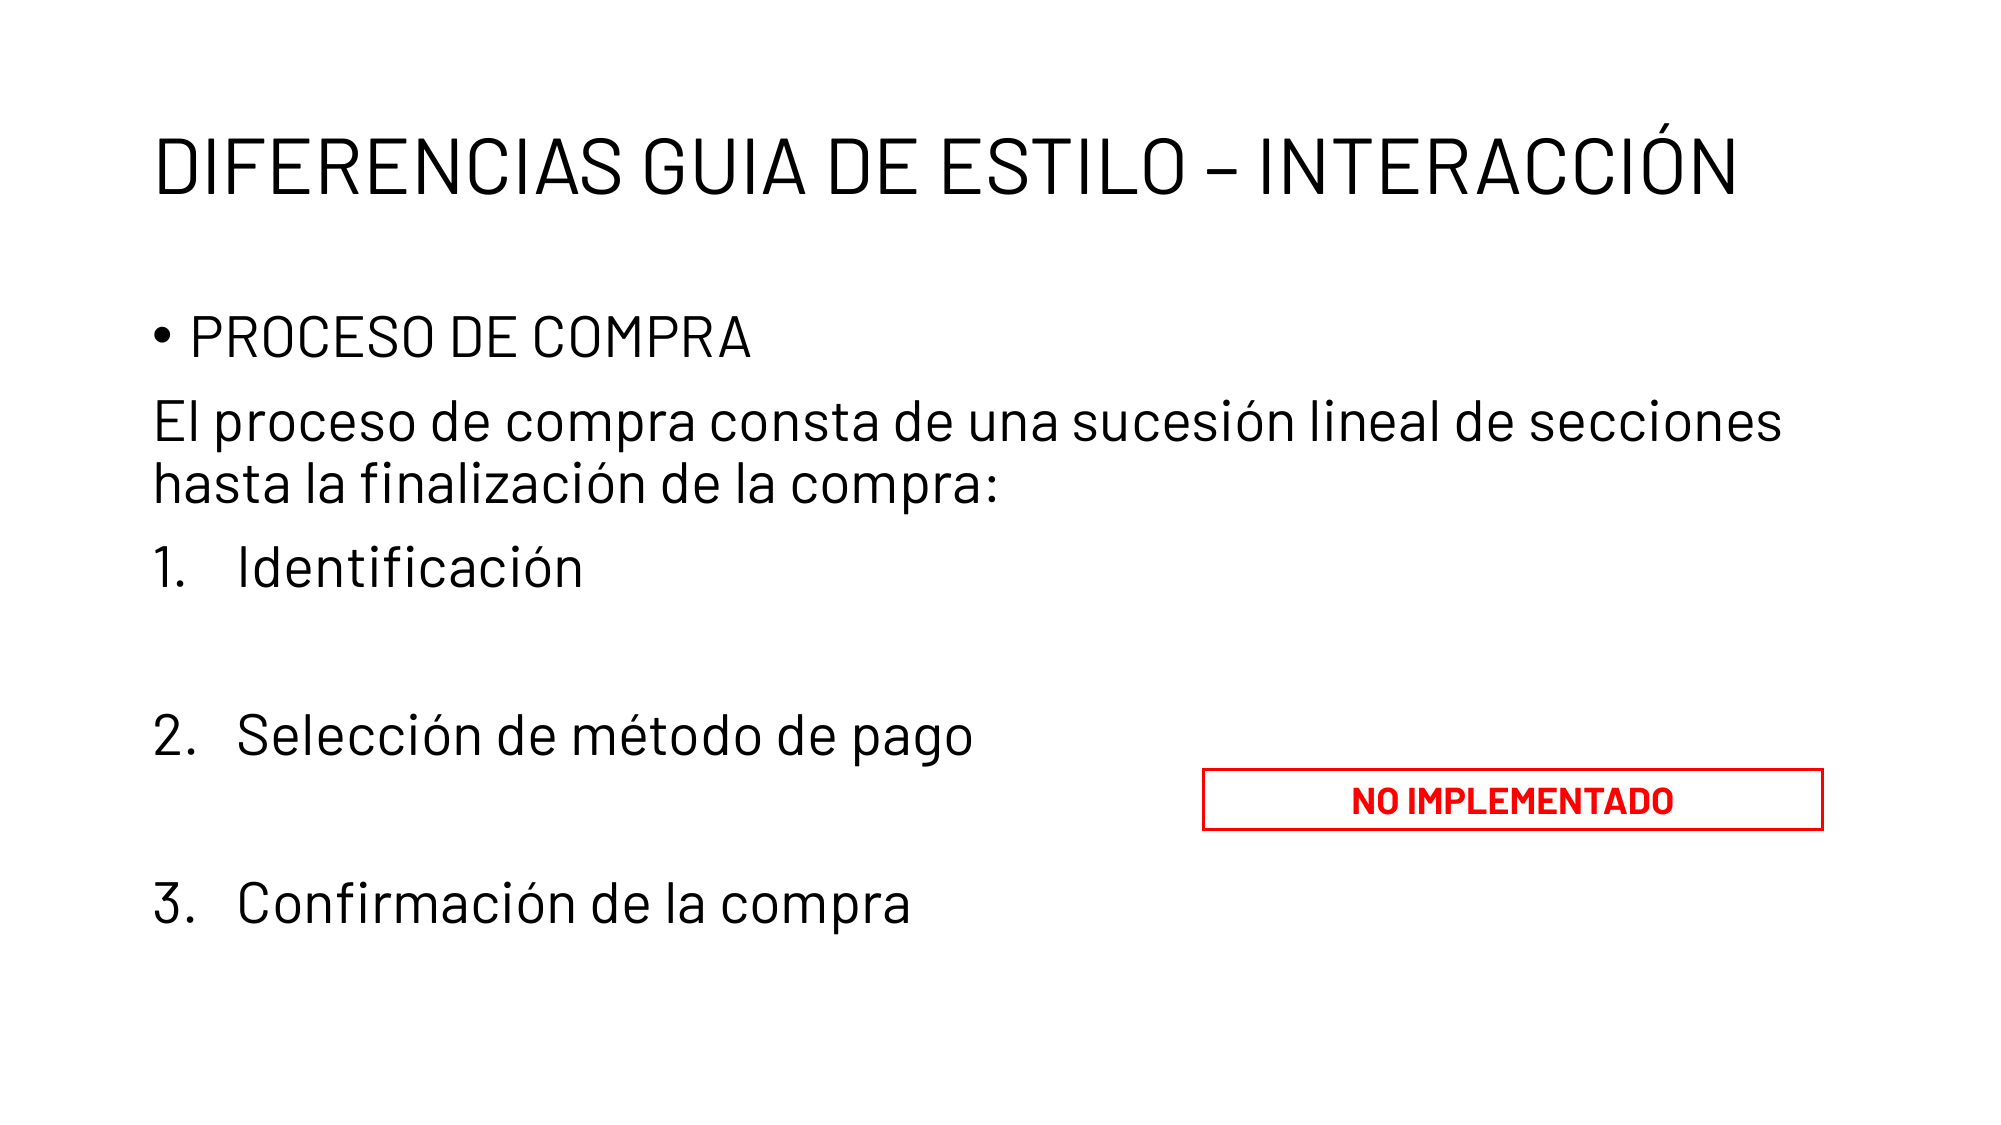

# DIFERENCIAS GUIA DE ESTILO – INTERACCIÓN
PROCESO DE COMPRA
El proceso de compra consta de una sucesión lineal de secciones hasta la finalización de la compra:
Identificación

Selección de método de pago

Confirmación de la compra
NO IMPLEMENTADO